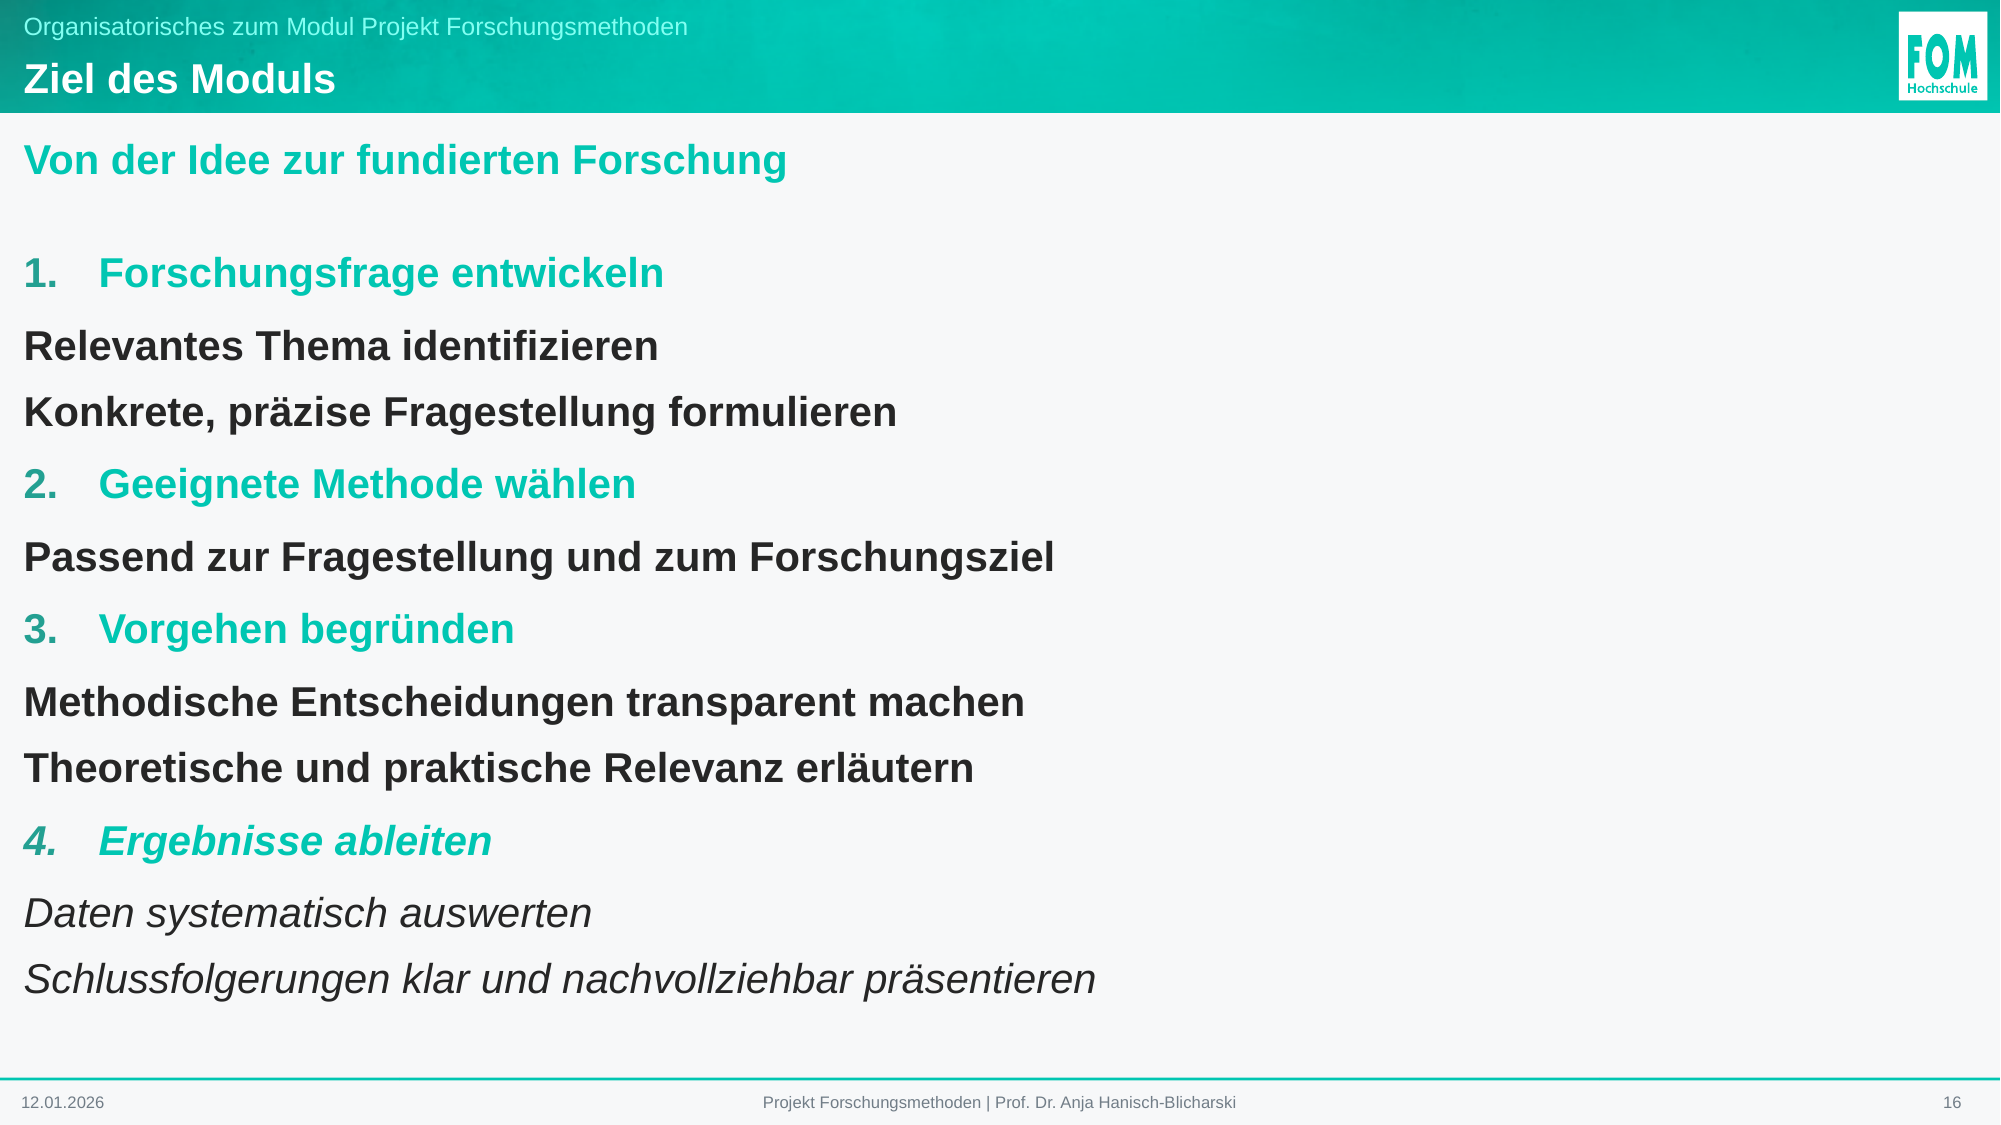

# Organisatorisches zum Modul Projekt Forschungsmethoden
Ziel des Moduls
Von der Idee zur fundierten Forschung

Forschungsfrage entwickeln
Relevantes Thema identifizieren
Konkrete, präzise Fragestellung formulieren
Geeignete Methode wählen
Passend zur Fragestellung und zum Forschungsziel
Vorgehen begründen
Methodische Entscheidungen transparent machen
Theoretische und praktische Relevanz erläutern
Ergebnisse ableiten
Daten systematisch auswerten
Schlussfolgerungen klar und nachvollziehbar präsentieren

12.01.2026
16
Projekt Forschungsmethoden | Prof. Dr. Anja Hanisch-Blicharski